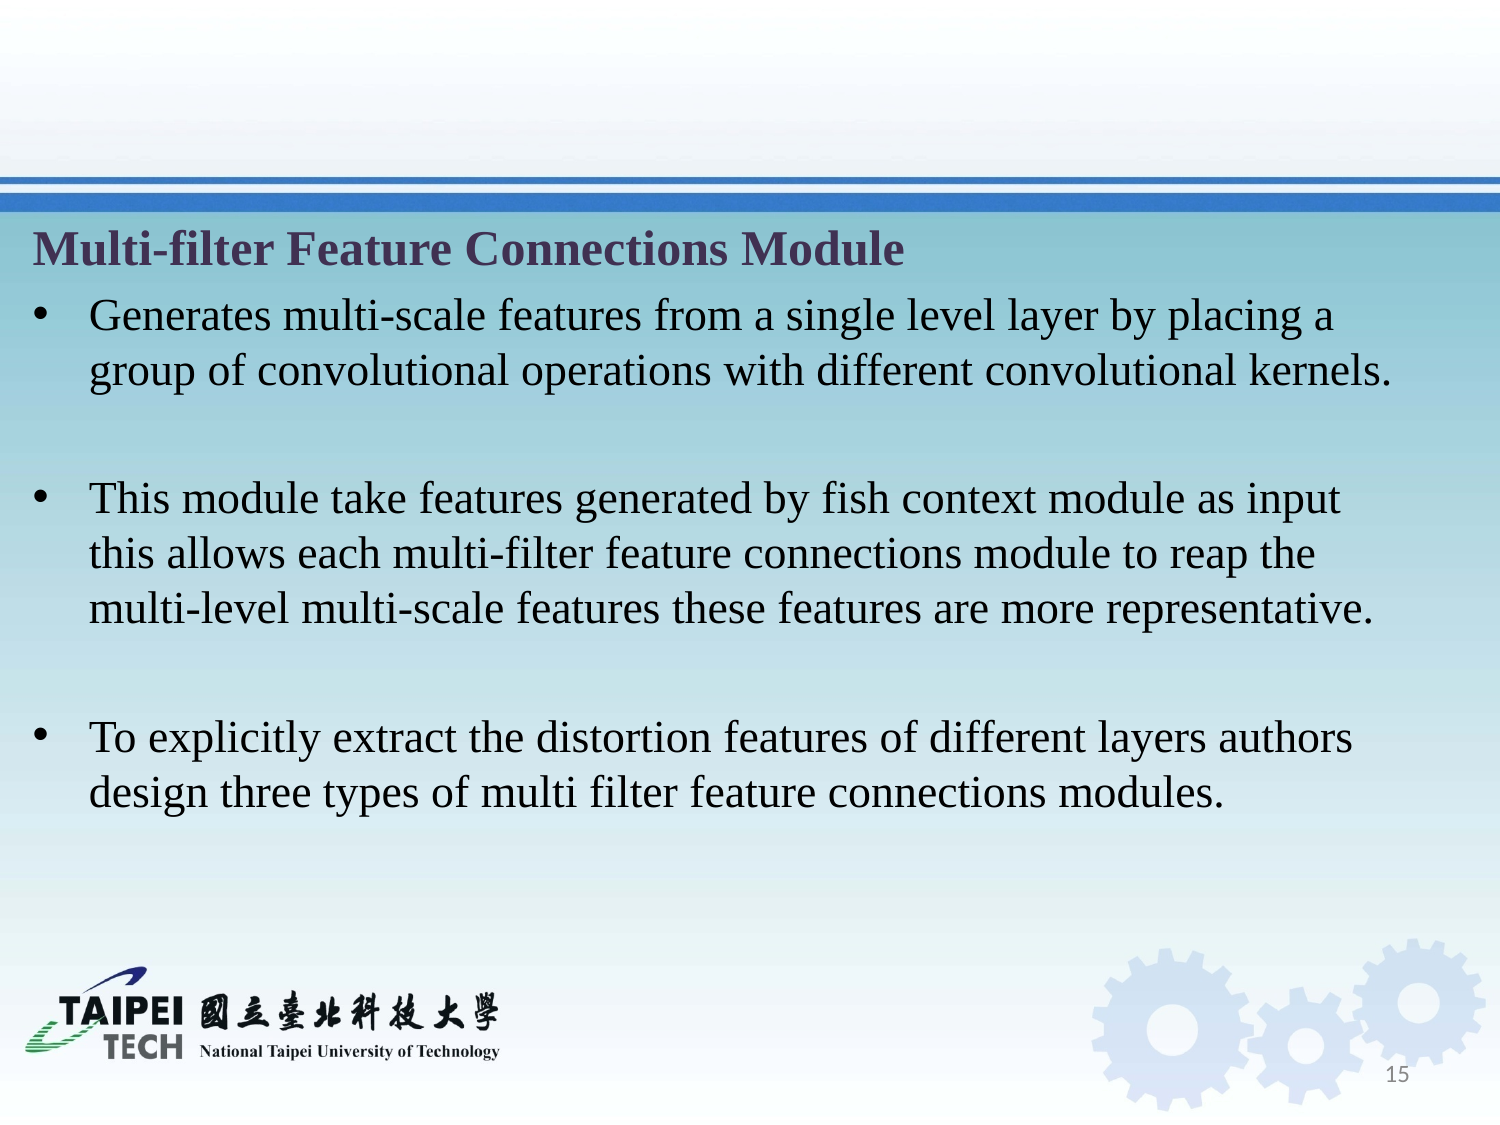

#
Multi-filter Feature Connections Module
Generates multi-scale features from a single level layer by placing a group of convolutional operations with different convolutional kernels.

This module take features generated by fish context module as input this allows each multi-filter feature connections module to reap the multi-level multi-scale features these features are more representative.

To explicitly extract the distortion features of different layers authors design three types of multi filter feature connections modules.
15